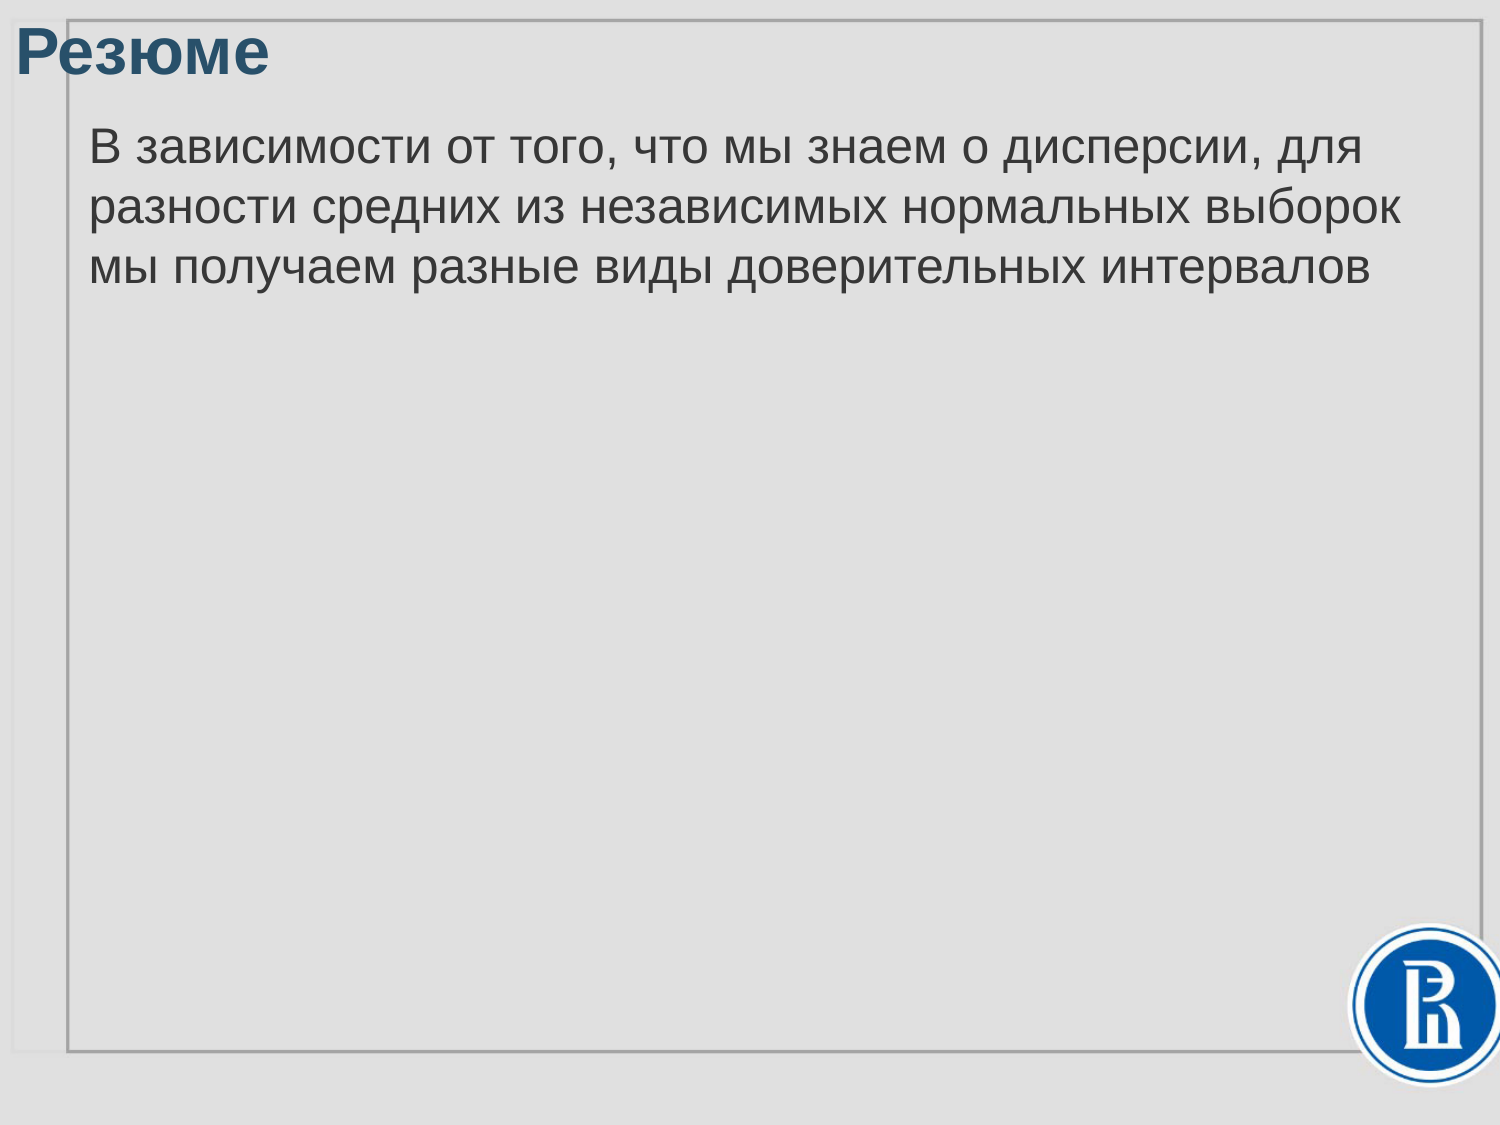

# Резюме
В зависимости от того, что мы знаем о дисперсии, для разности средних из независимых нормальных выборок
мы получаем разные виды доверительных интервалов